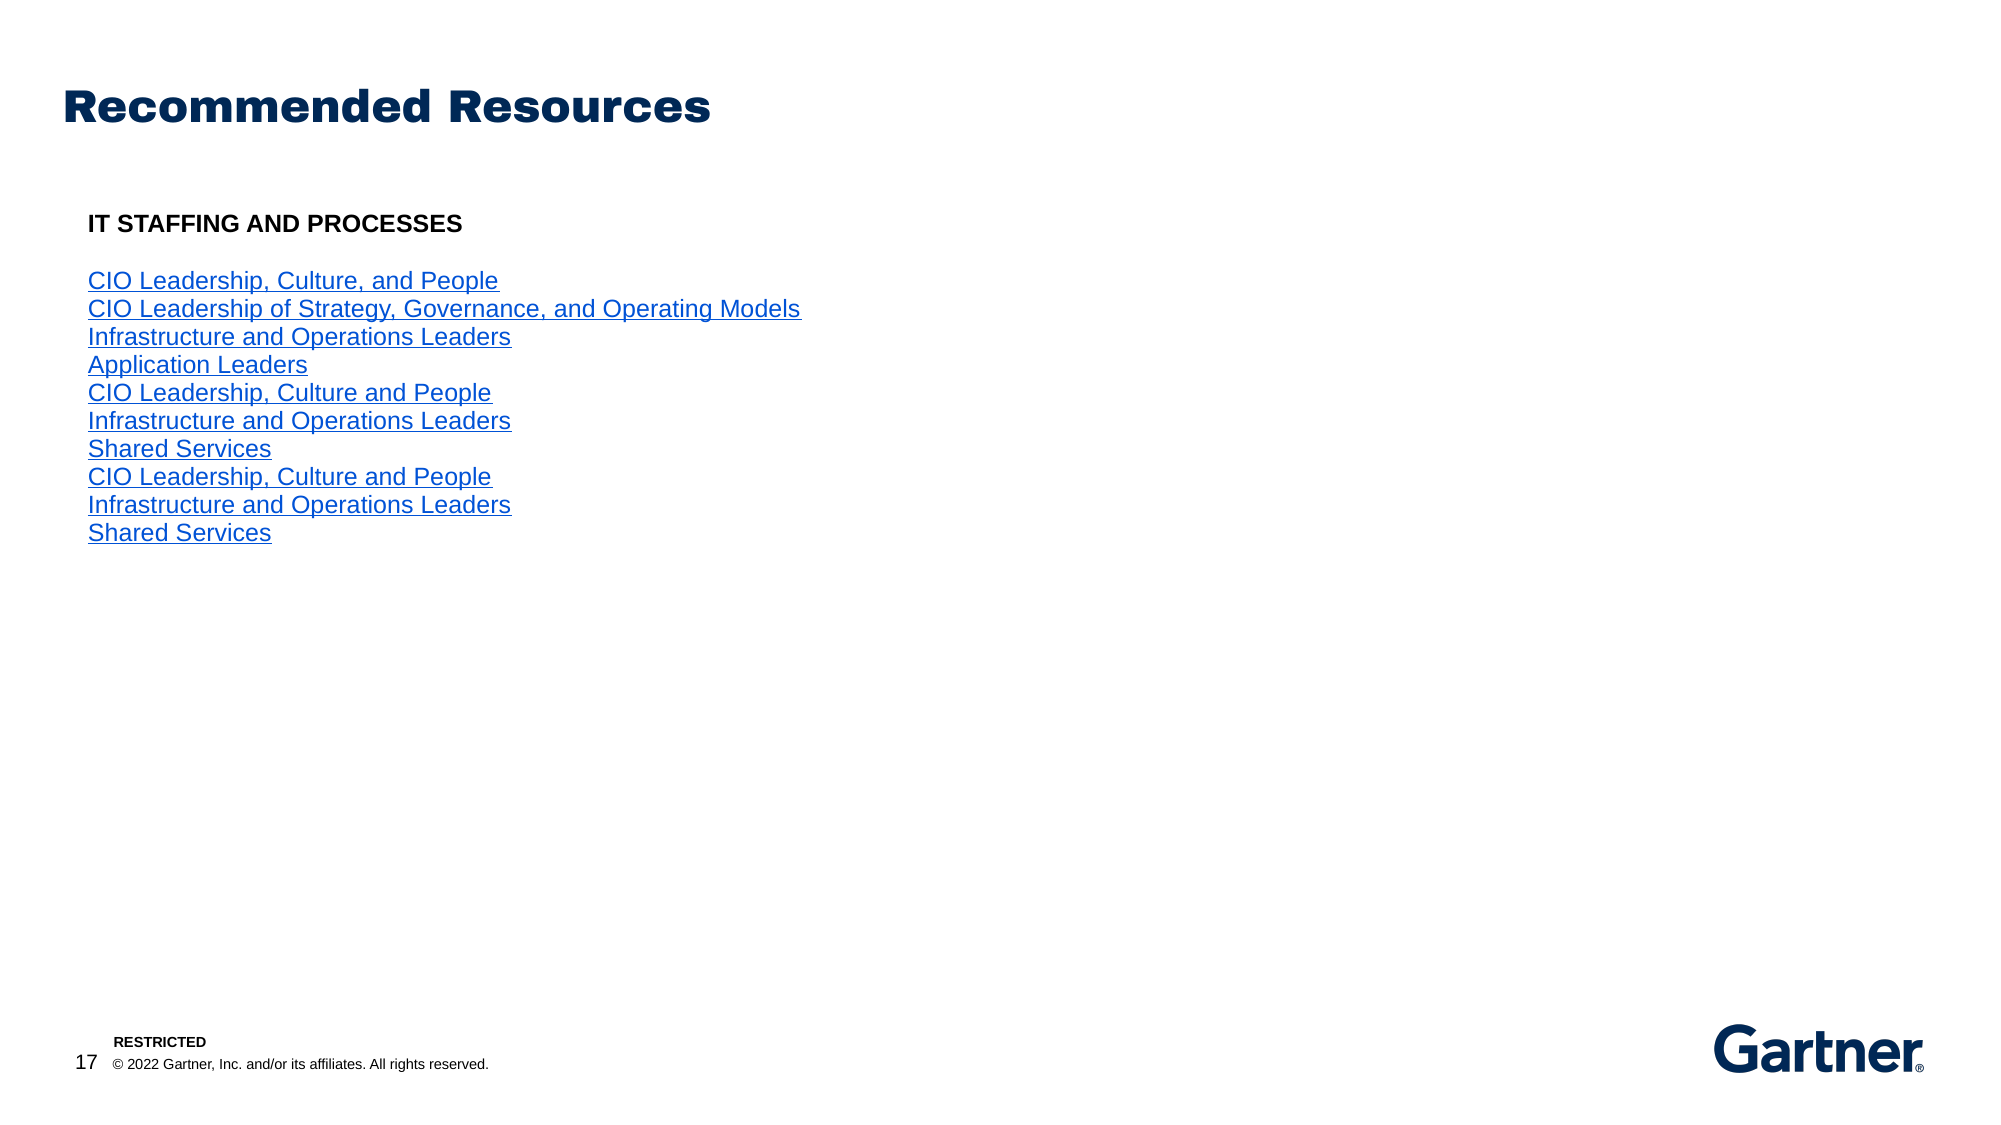

# Recommended Resources
|  |  |  |  |  |  |  |  |  |  |  |  |  |  |  |  |  |  |  |  |  |  |  |  |  |  |  |  |  |  |  |  |  |  |  |  |  |  |  |  |  |  |  |  |  |  |  |  |  |  |  |  |
| --- | --- | --- | --- | --- | --- | --- | --- | --- | --- | --- | --- | --- | --- | --- | --- | --- | --- | --- | --- | --- | --- | --- | --- | --- | --- | --- | --- | --- | --- | --- | --- | --- | --- | --- | --- | --- | --- | --- | --- | --- | --- | --- | --- | --- | --- | --- | --- | --- | --- | --- | --- |
| IT STAFFING AND PROCESSES |  |  |  |  |  |  |  |  |  |  |  |  |  |  |  |  |  |  |  |  |  |  |  |  |  |  |  |  |  |  |  |  |  |  |  |  |  |  |  |  |  |  |  |  |  |  |  |  |  |  |  |
| CIO Leadership, Culture, and People CIO Leadership of Strategy, Governance, and Operating Models Infrastructure and Operations Leaders Application Leaders CIO Leadership, Culture and People Infrastructure and Operations Leaders Shared Services CIO Leadership, Culture and People Infrastructure and Operations Leaders Shared Services |  |  |  |  |  |  |  |  |  |  |  |  |  |  |  |  |  |  |  |  |  |  |  |  |  |  |  |  |  |  |  |  |  |  |  |  |  |  |  |  |  |  |  |  |  |  |  |  |  |  |  |